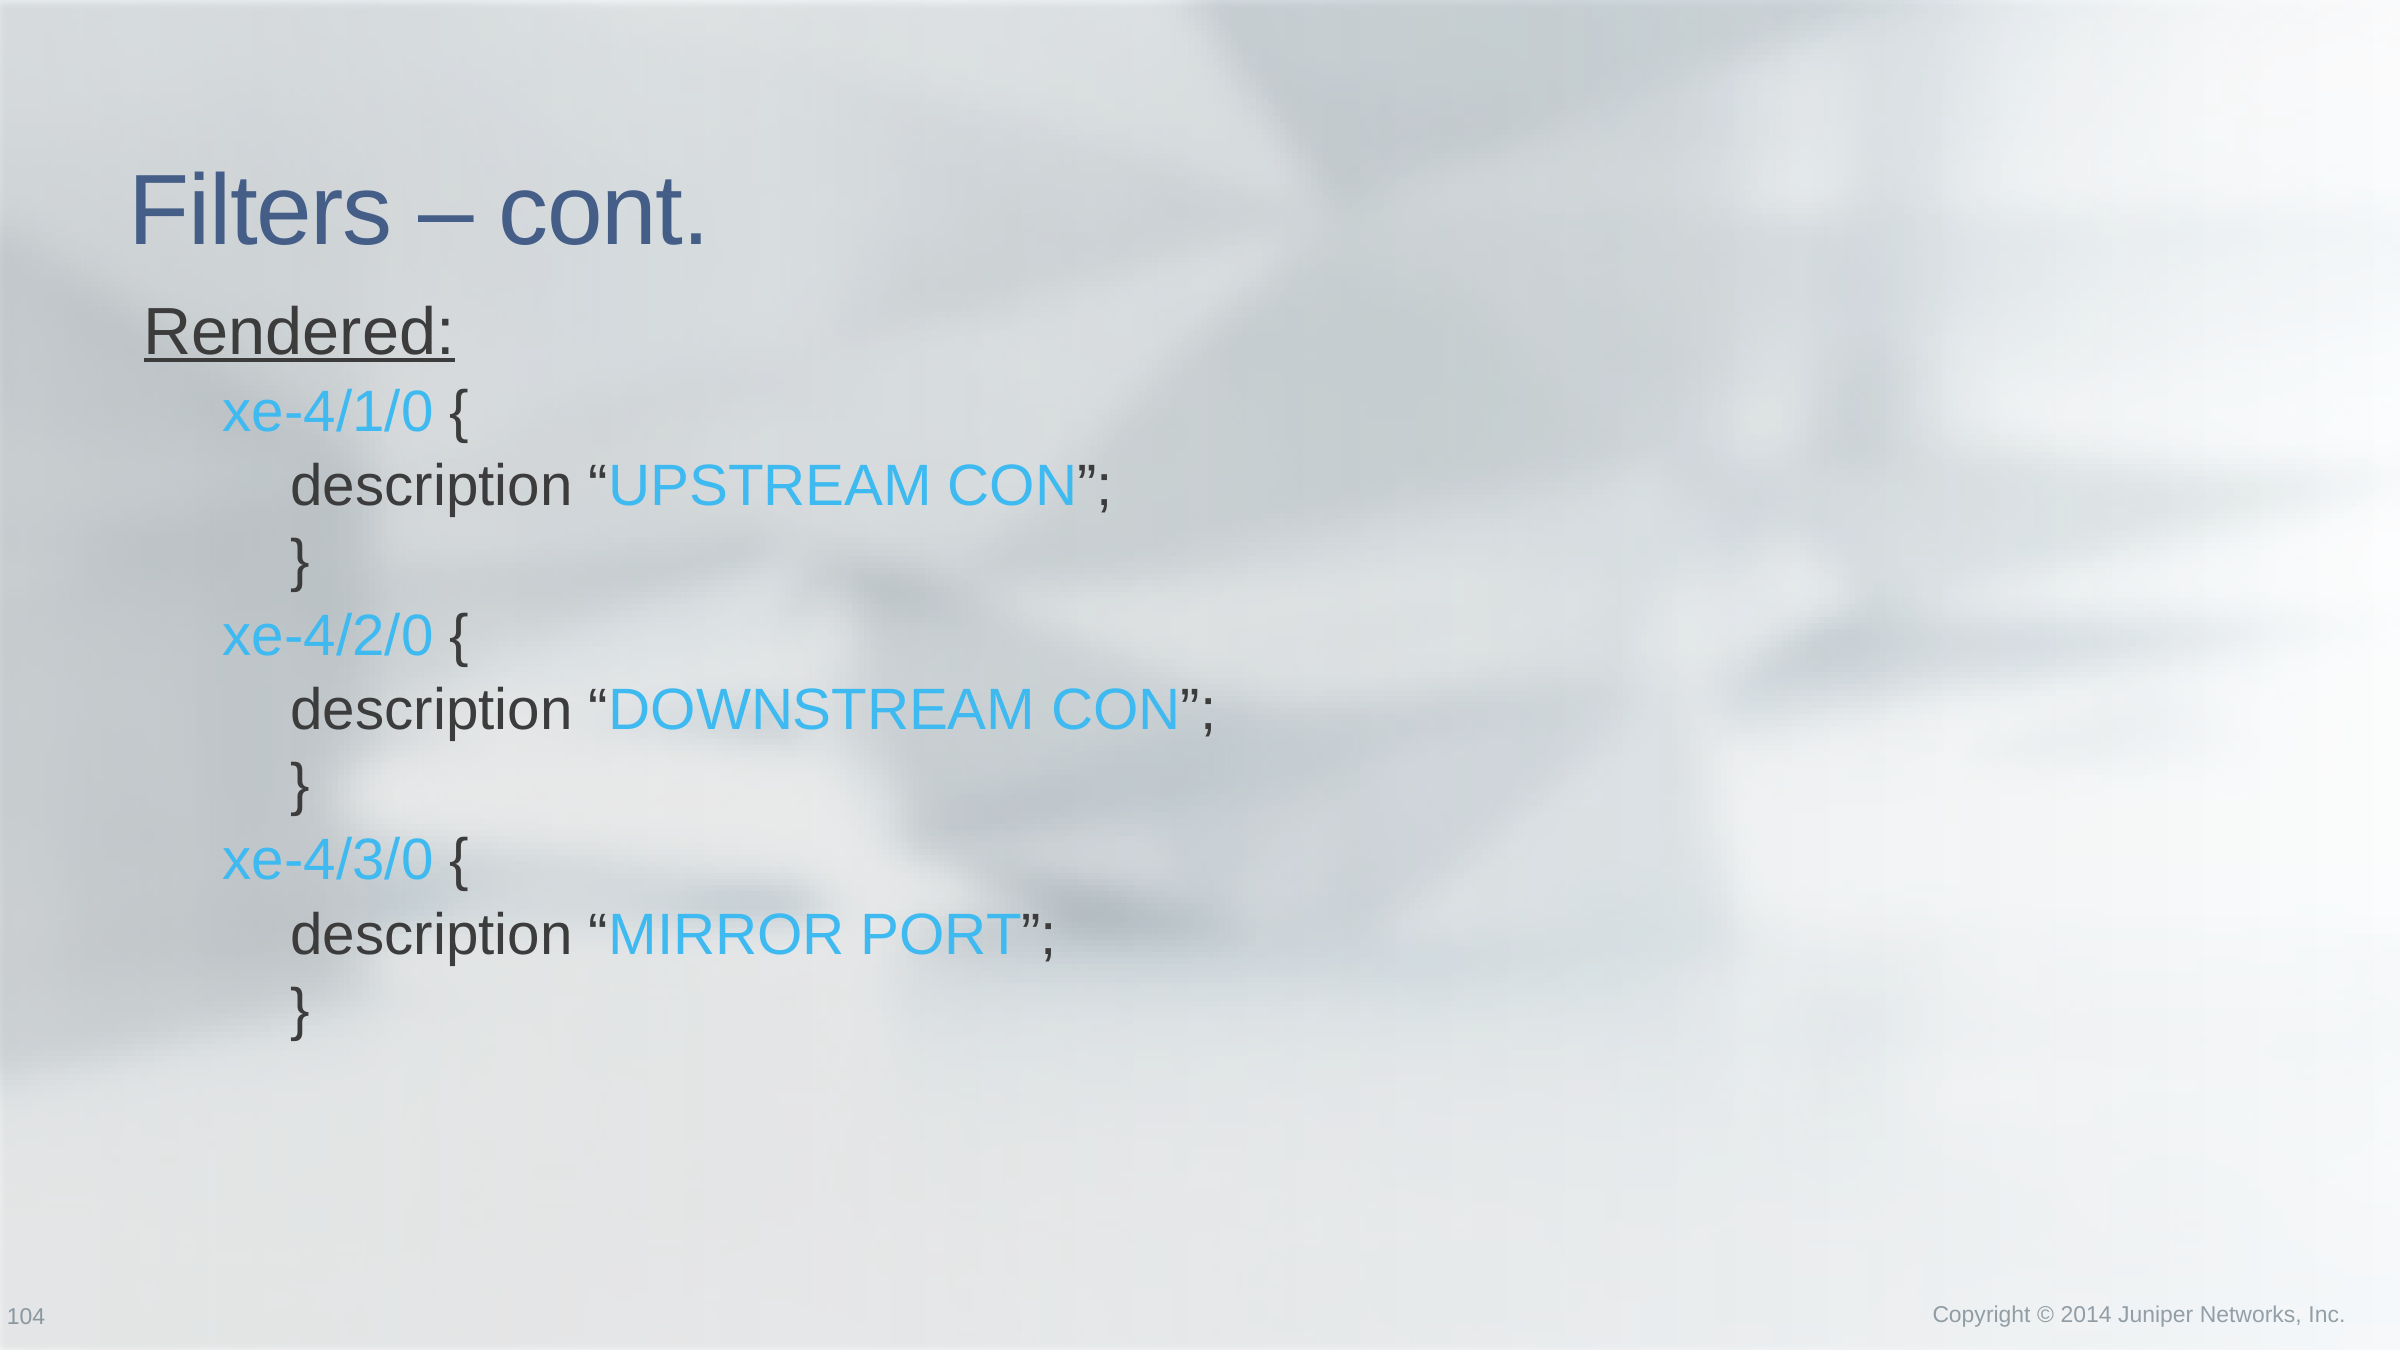

# Filters – cont.
Rendered:
xe-4/1/0 {
description “UPSTREAM CON”;
}
xe-4/2/0 {
description “DOWNSTREAM CON”;
}
xe-4/3/0 {
description “MIRROR PORT”;
}